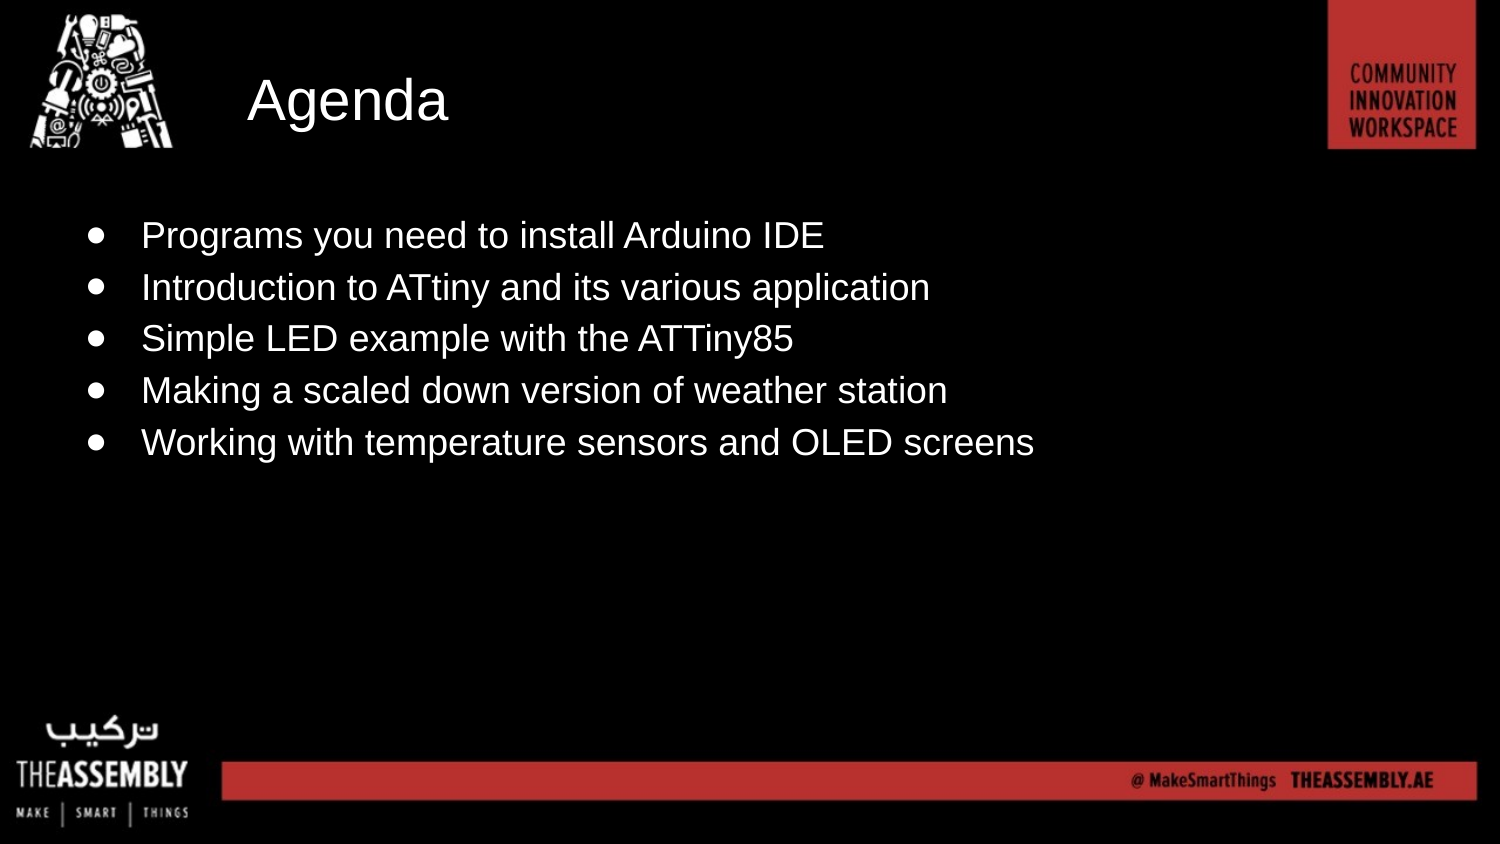

# Agenda
Programs you need to install Arduino IDE
Introduction to ATtiny and its various application
Simple LED example with the ATTiny85
Making a scaled down version of weather station
Working with temperature sensors and OLED screens